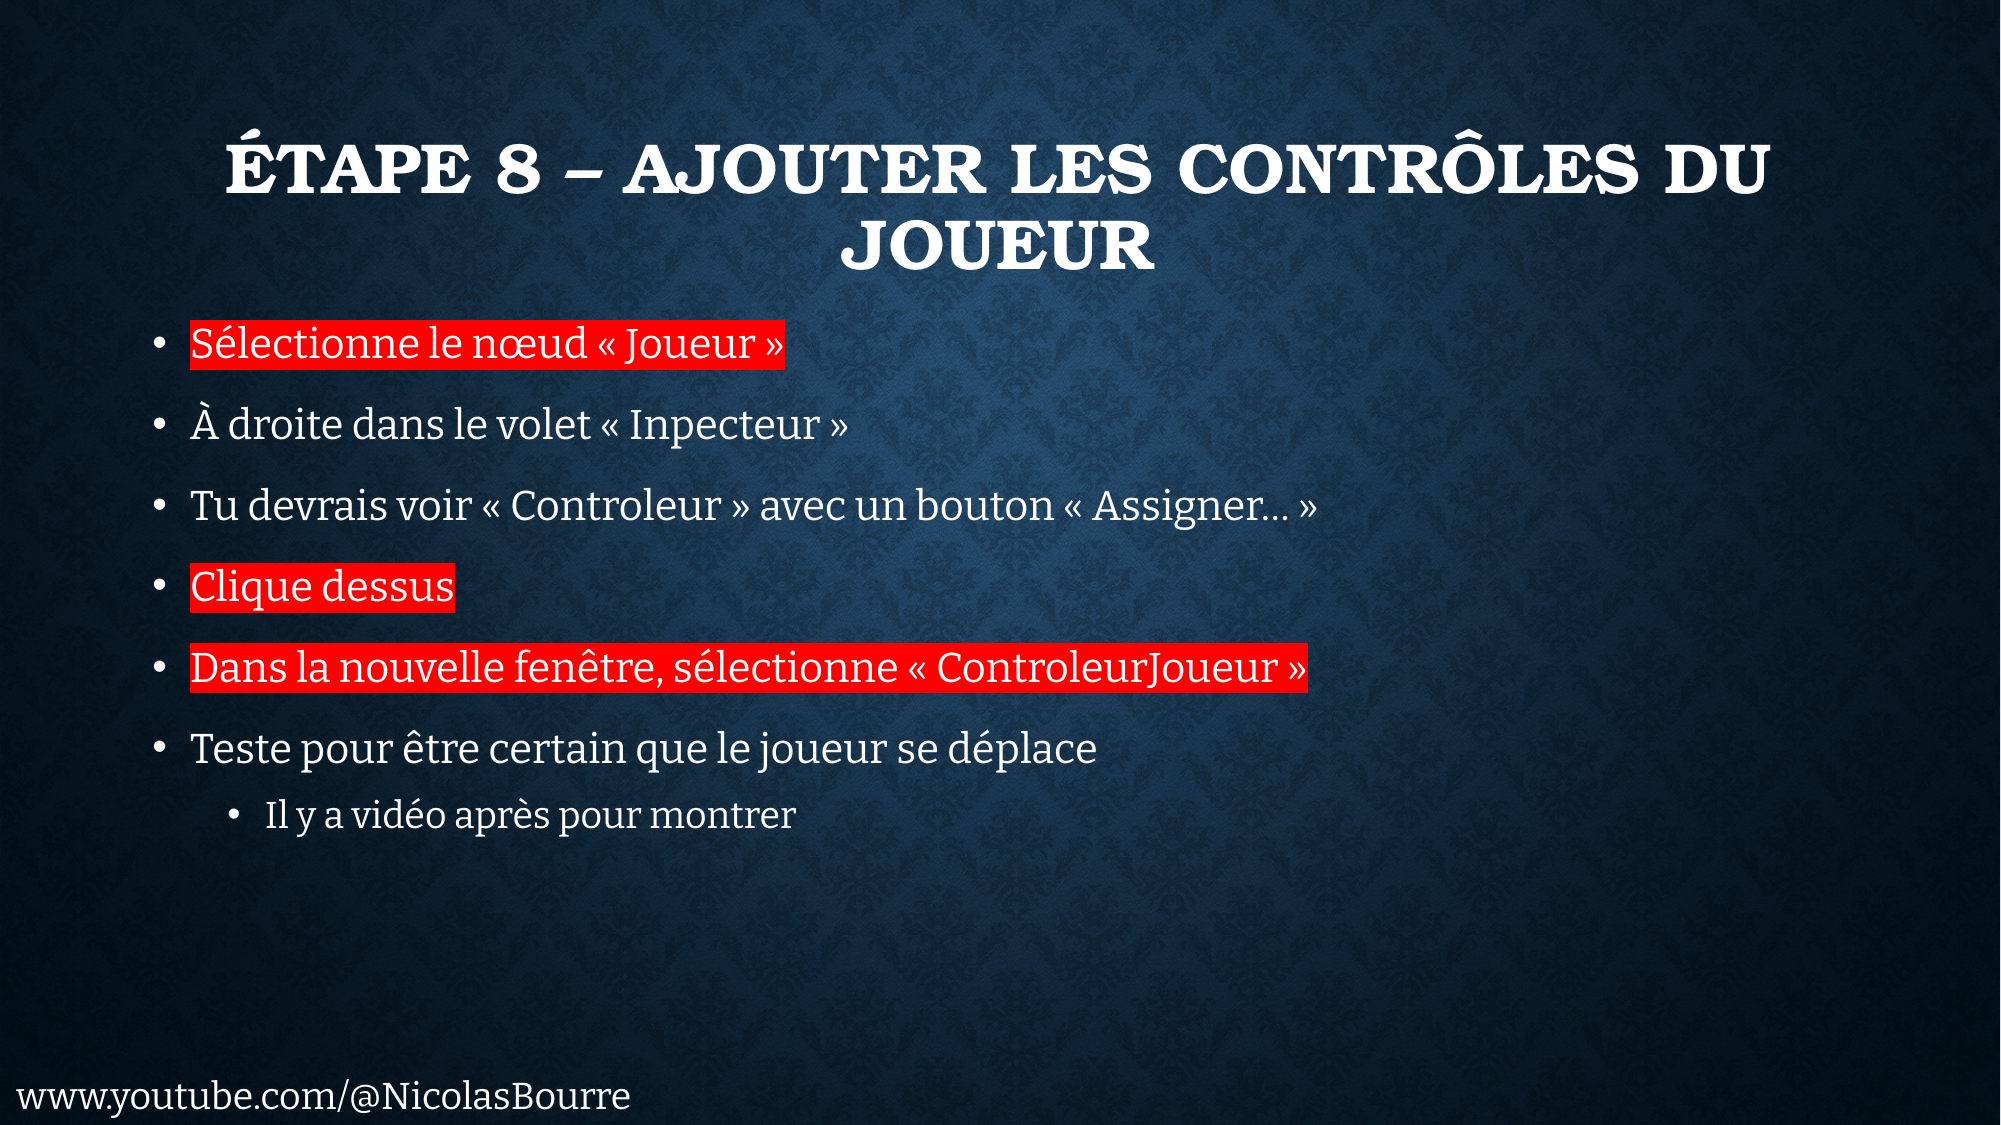

# Étape 8 – Ajouter les contrôles du joueur
Sélectionne le nœud « Joueur »
À droite dans le volet « Inpecteur »
Tu devrais voir « Controleur » avec un bouton « Assigner… »
Clique dessus
Dans la nouvelle fenêtre, sélectionne « ControleurJoueur »
Teste pour être certain que le joueur se déplace
Il y a vidéo après pour montrer